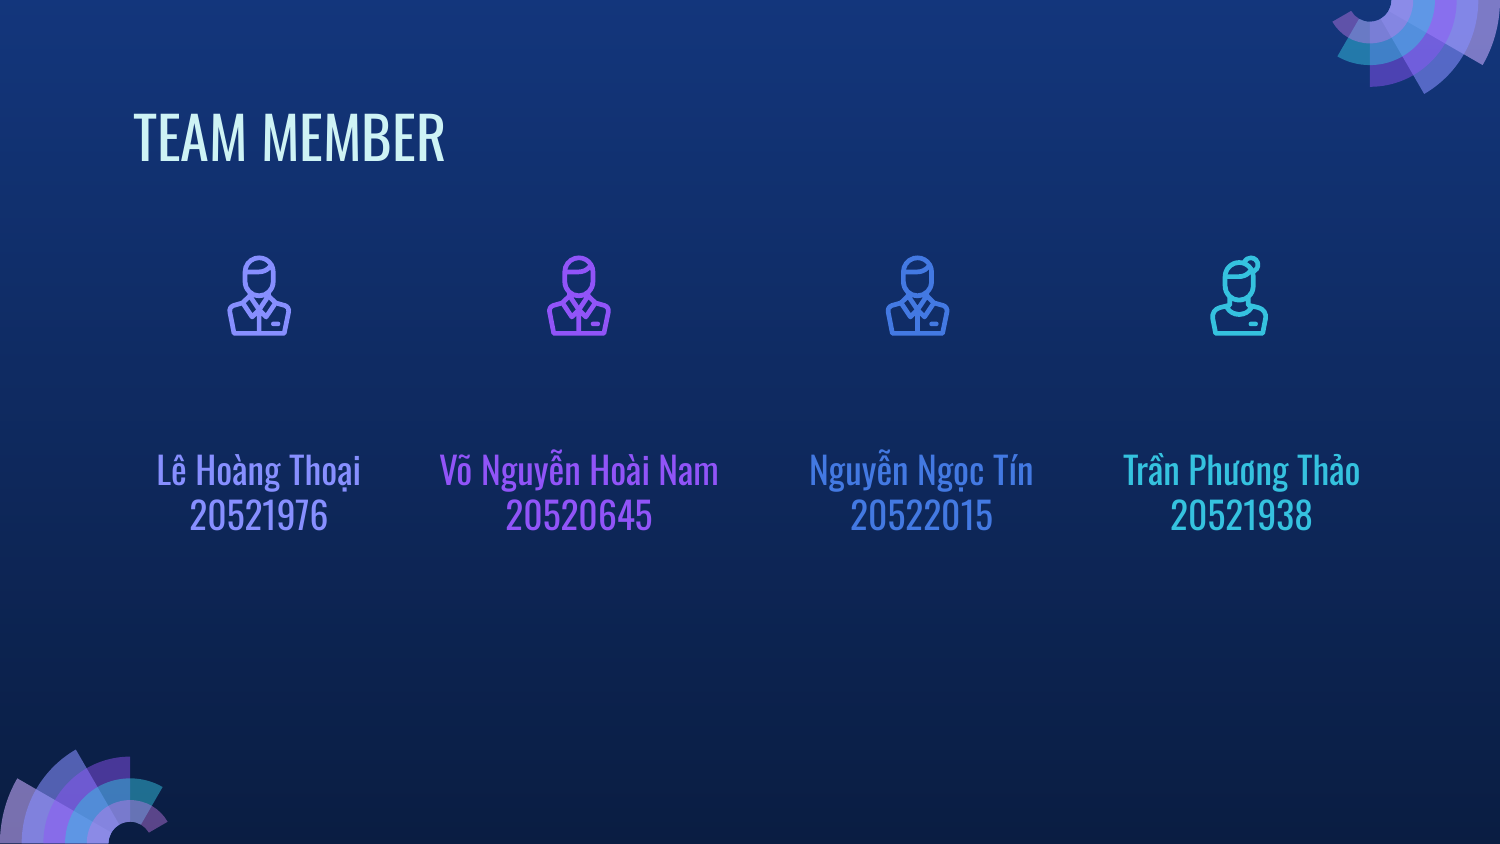

# TEAM MEMBER

Võ Nguyễn Hoài Nam
20520645
Nguyễn Ngọc Tín
20522015
Lê Hoàng Thoại
20521976
Trần Phương Thảo
20521938